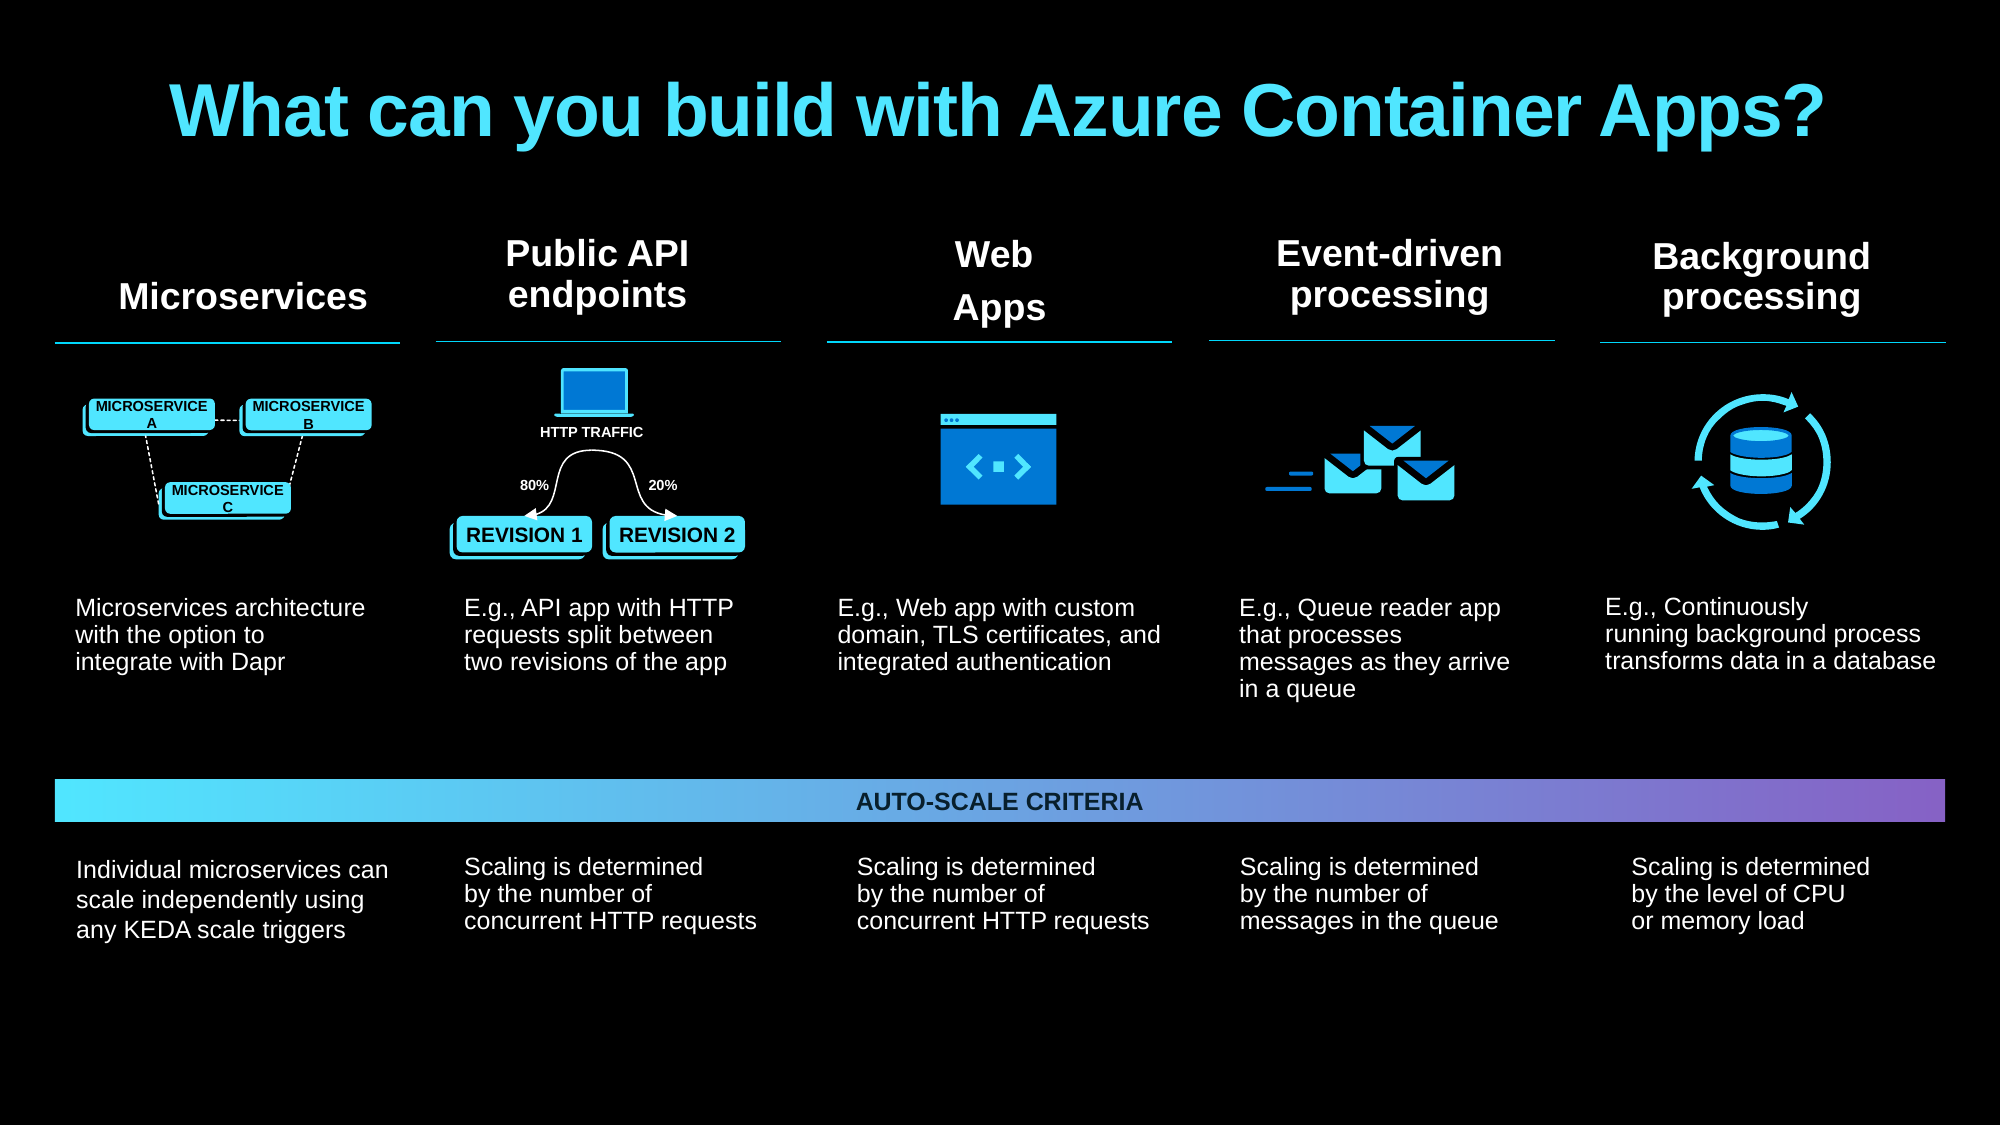

What can you build with Azure Container Apps?
Public API
endpoints
Event-driven
processing
Web
Apps
Background
processing
Microservices

HTTP TRAFFIC
80%
20%
REVISION 1

REVISION 2

MICROSERVICE A

MICROSERVICE B

MICROSERVICE C

E.g., Continuously
running background process transforms data in a database
E.g., Web app with custom domain, TLS certificates, and integrated authentication
Microservices architecture with the option to integrate with Dapr
E.g., API app with HTTP requests split between two revisions of the app
E.g., Queue reader app that processes messages as they arrive in a queue
AUTO-SCALE CRITERIA
Individual microservices can
scale independently using
any KEDA scale triggers
Scaling is determined
by the number of
concurrent HTTP requests
Scaling is determined
by the number of
concurrent HTTP requests
Scaling is determined
by the number of
messages in the queue
Scaling is determined
by the level of CPU
or memory load